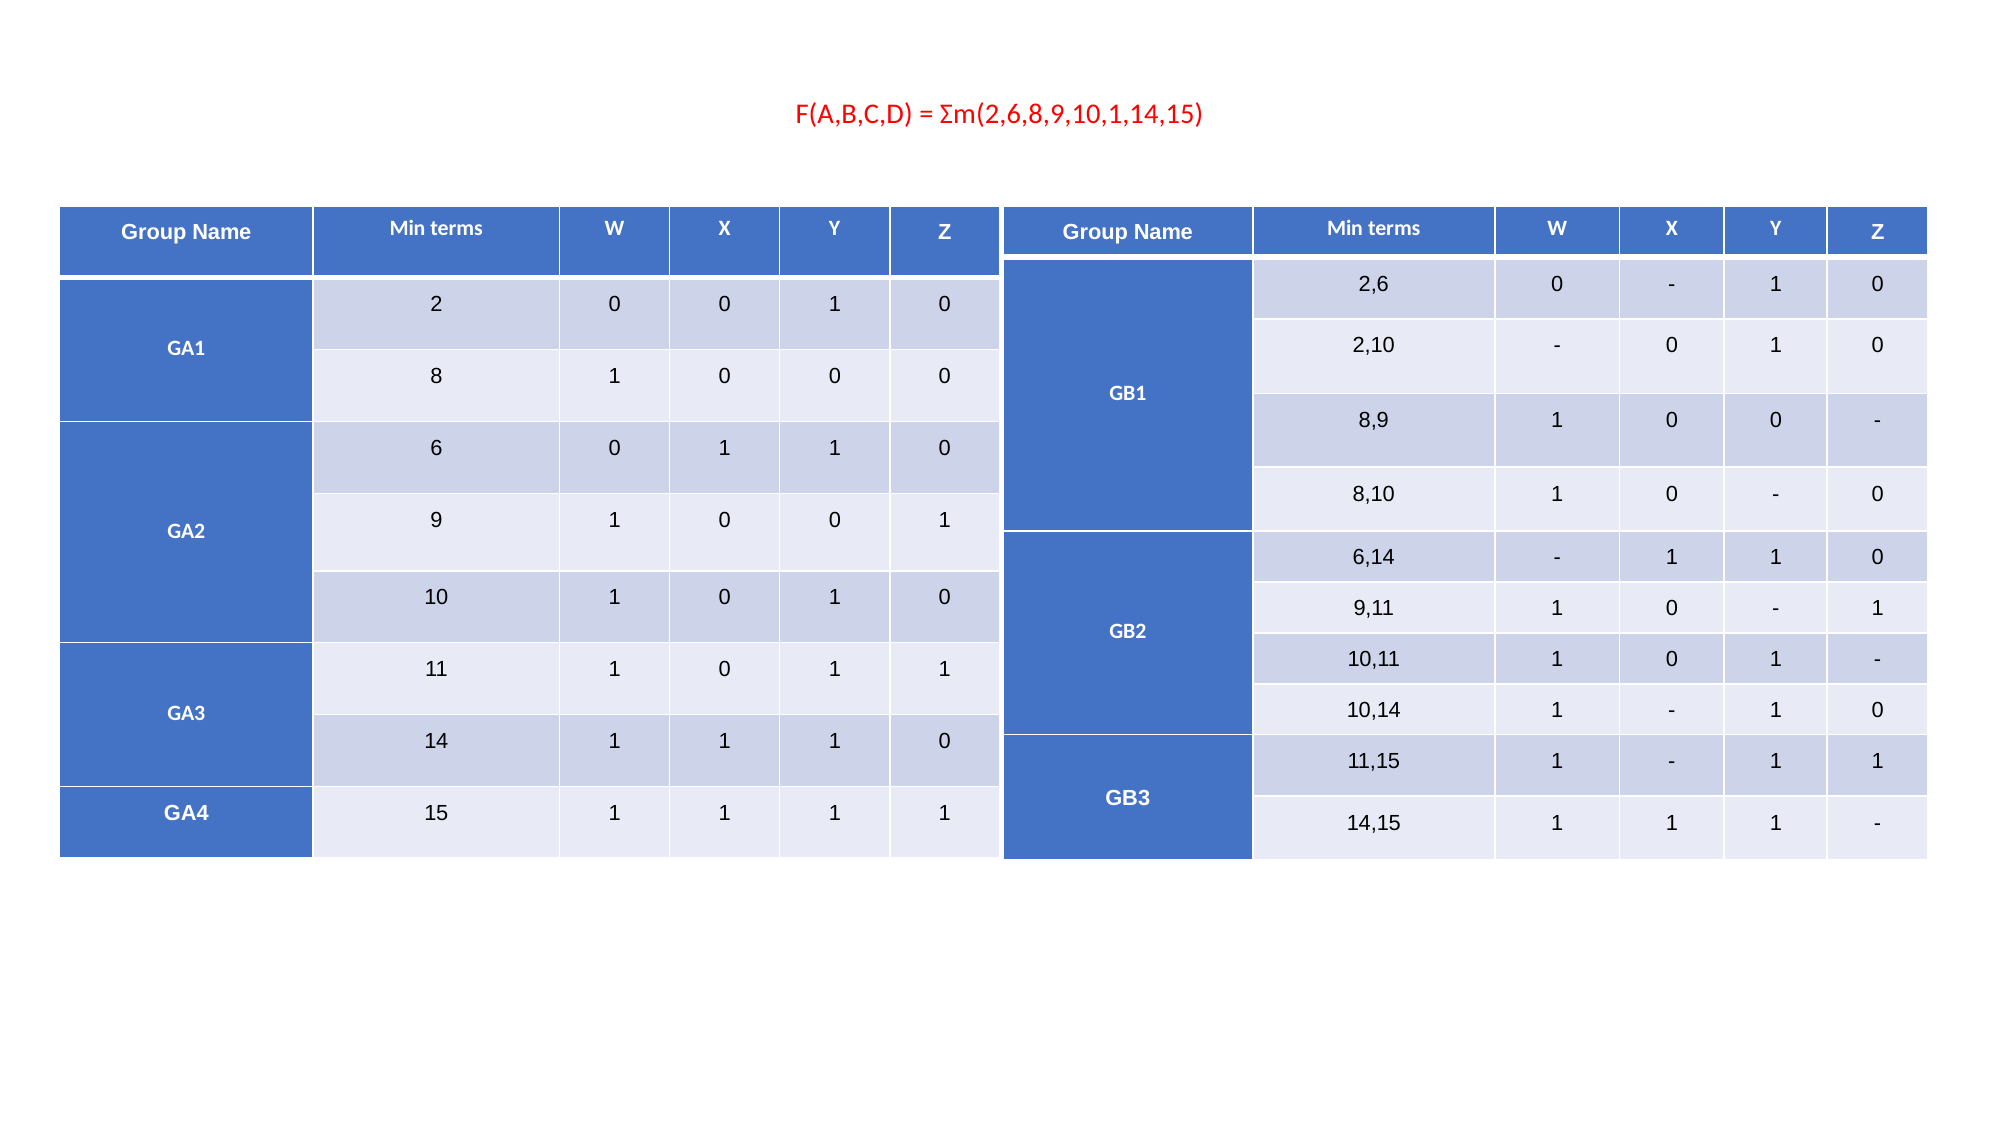

# F(A,B,C,D) = Σm(2,6,8,9,10,1,14,15)
| Group Name | Min terms | W | X | Y | Z |
| --- | --- | --- | --- | --- | --- |
| GA1 | 2 | 0 | 0 | 1 | 0 |
|  | 8 | 1 | 0 | 0 | 0 |
| GA2 | 6 | 0 | 1 | 1 | 0 |
|  | 9 | 1 | 0 | 0 | 1 |
|  | 10 | 1 | 0 | 1 | 0 |
| GA3 | 11 | 1 | 0 | 1 | 1 |
|  | 14 | 1 | 1 | 1 | 0 |
| GA4 | 15 | 1 | 1 | 1 | 1 |
| Group Name | Min terms | W | X | Y | Z |
| --- | --- | --- | --- | --- | --- |
| GB1 | 2,6 | 0 | - | 1 | 0 |
|  | 2,10 | - | 0 | 1 | 0 |
|  | 8,9 | 1 | 0 | 0 | - |
|  | 8,10 | 1 | 0 | - | 0 |
| GB2 | 6,14 | - | 1 | 1 | 0 |
|  | 9,11 | 1 | 0 | - | 1 |
|  | 10,11 | 1 | 0 | 1 | - |
|  | 10,14 | 1 | - | 1 | 0 |
| GB3 | 11,15 | 1 | - | 1 | 1 |
|  | 14,15 | 1 | 1 | 1 | - |